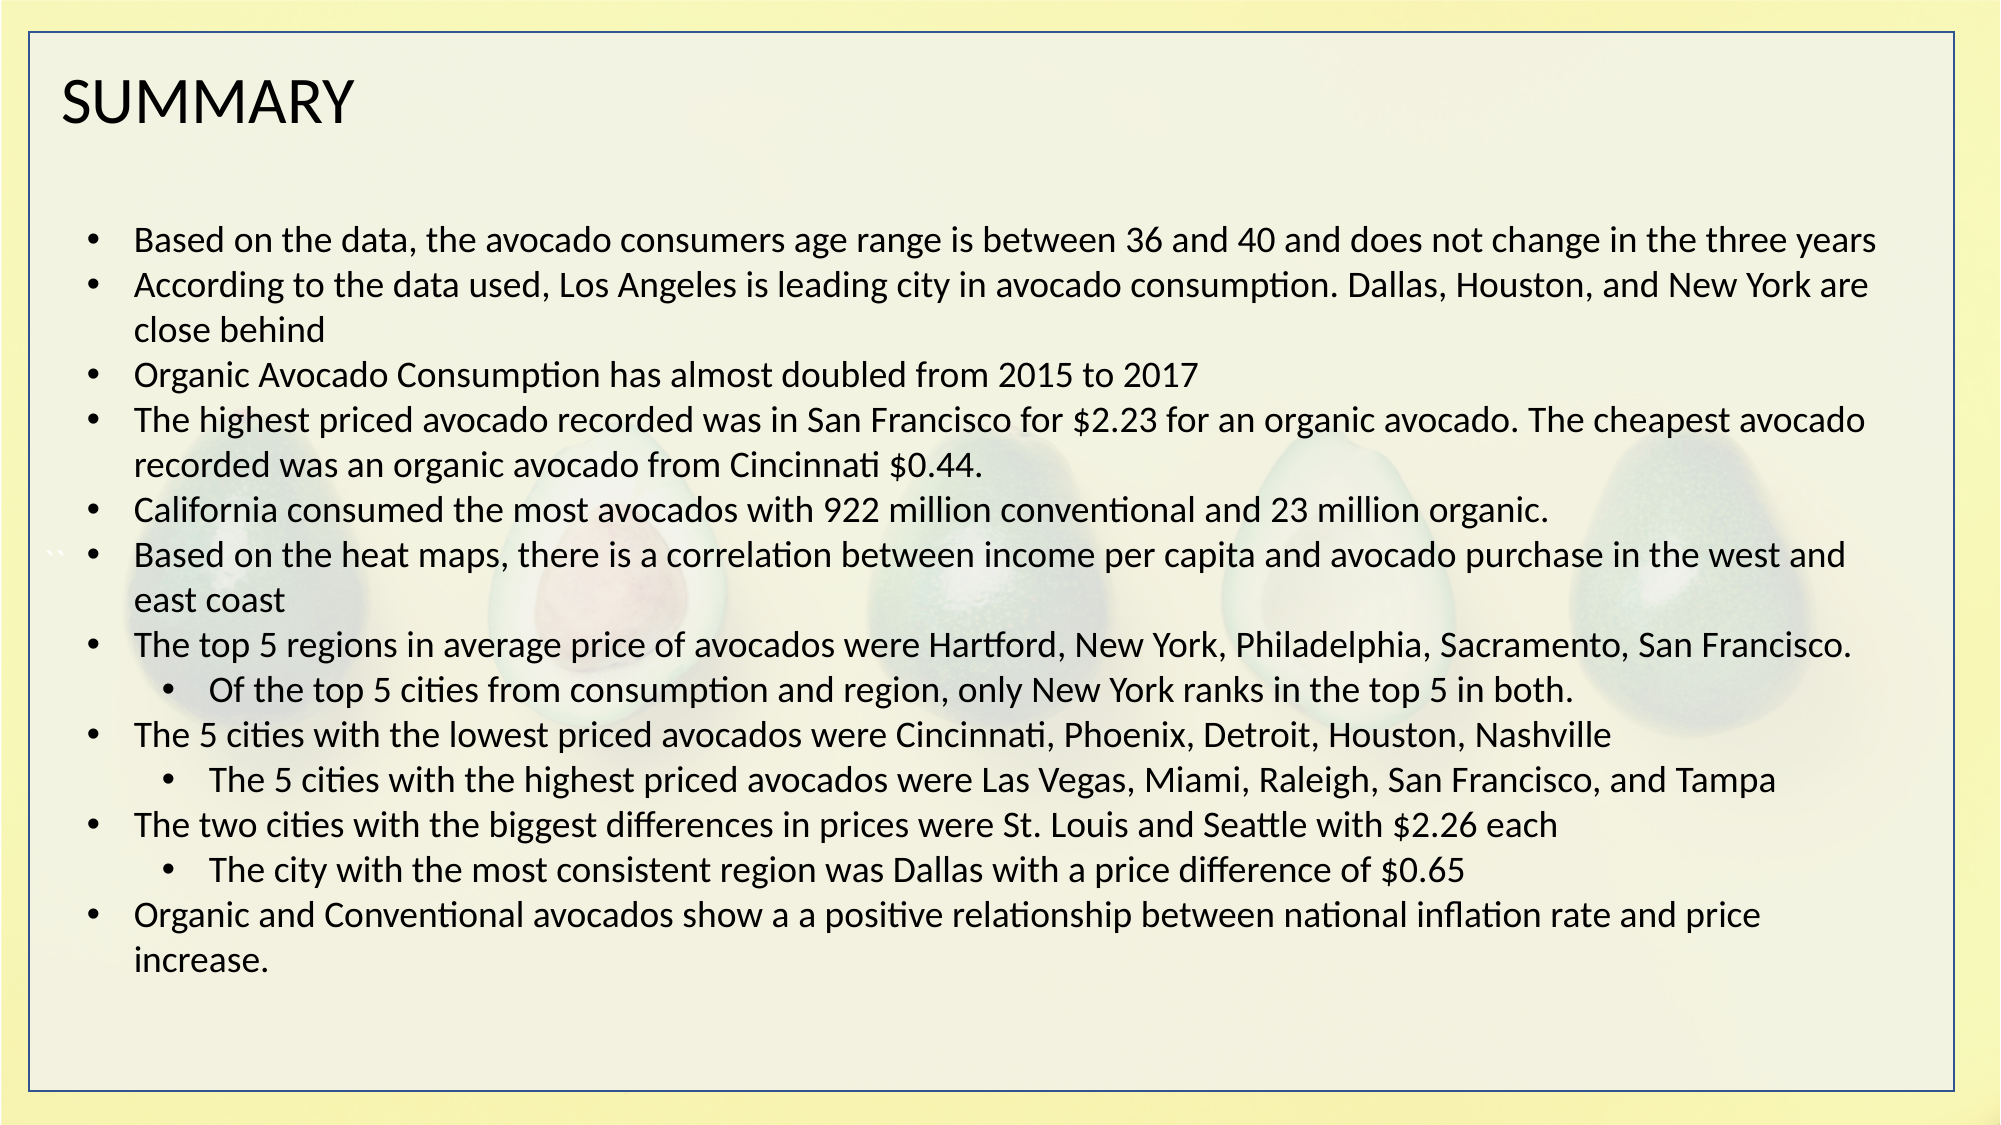

``
SUMMARY
Based on the data, the avocado consumers age range is between 36 and 40 and does not change in the three years
According to the data used, Los Angeles is leading city in avocado consumption. Dallas, Houston, and New York are close behind
Organic Avocado Consumption has almost doubled from 2015 to 2017
The highest priced avocado recorded was in San Francisco for $2.23 for an organic avocado. The cheapest avocado recorded was an organic avocado from Cincinnati $0.44.
California consumed the most avocados with 922 million conventional and 23 million organic.
Based on the heat maps, there is a correlation between income per capita and avocado purchase in the west and east coast
The top 5 regions in average price of avocados were Hartford, New York, Philadelphia, Sacramento, San Francisco.
Of the top 5 cities from consumption and region, only New York ranks in the top 5 in both.
The 5 cities with the lowest priced avocados were Cincinnati, Phoenix, Detroit, Houston, Nashville
The 5 cities with the highest priced avocados were Las Vegas, Miami, Raleigh, San Francisco, and Tampa
The two cities with the biggest differences in prices were St. Louis and Seattle with $2.26 each
The city with the most consistent region was Dallas with a price difference of $0.65
Organic and Conventional avocados show a a positive relationship between national inflation rate and price increase.